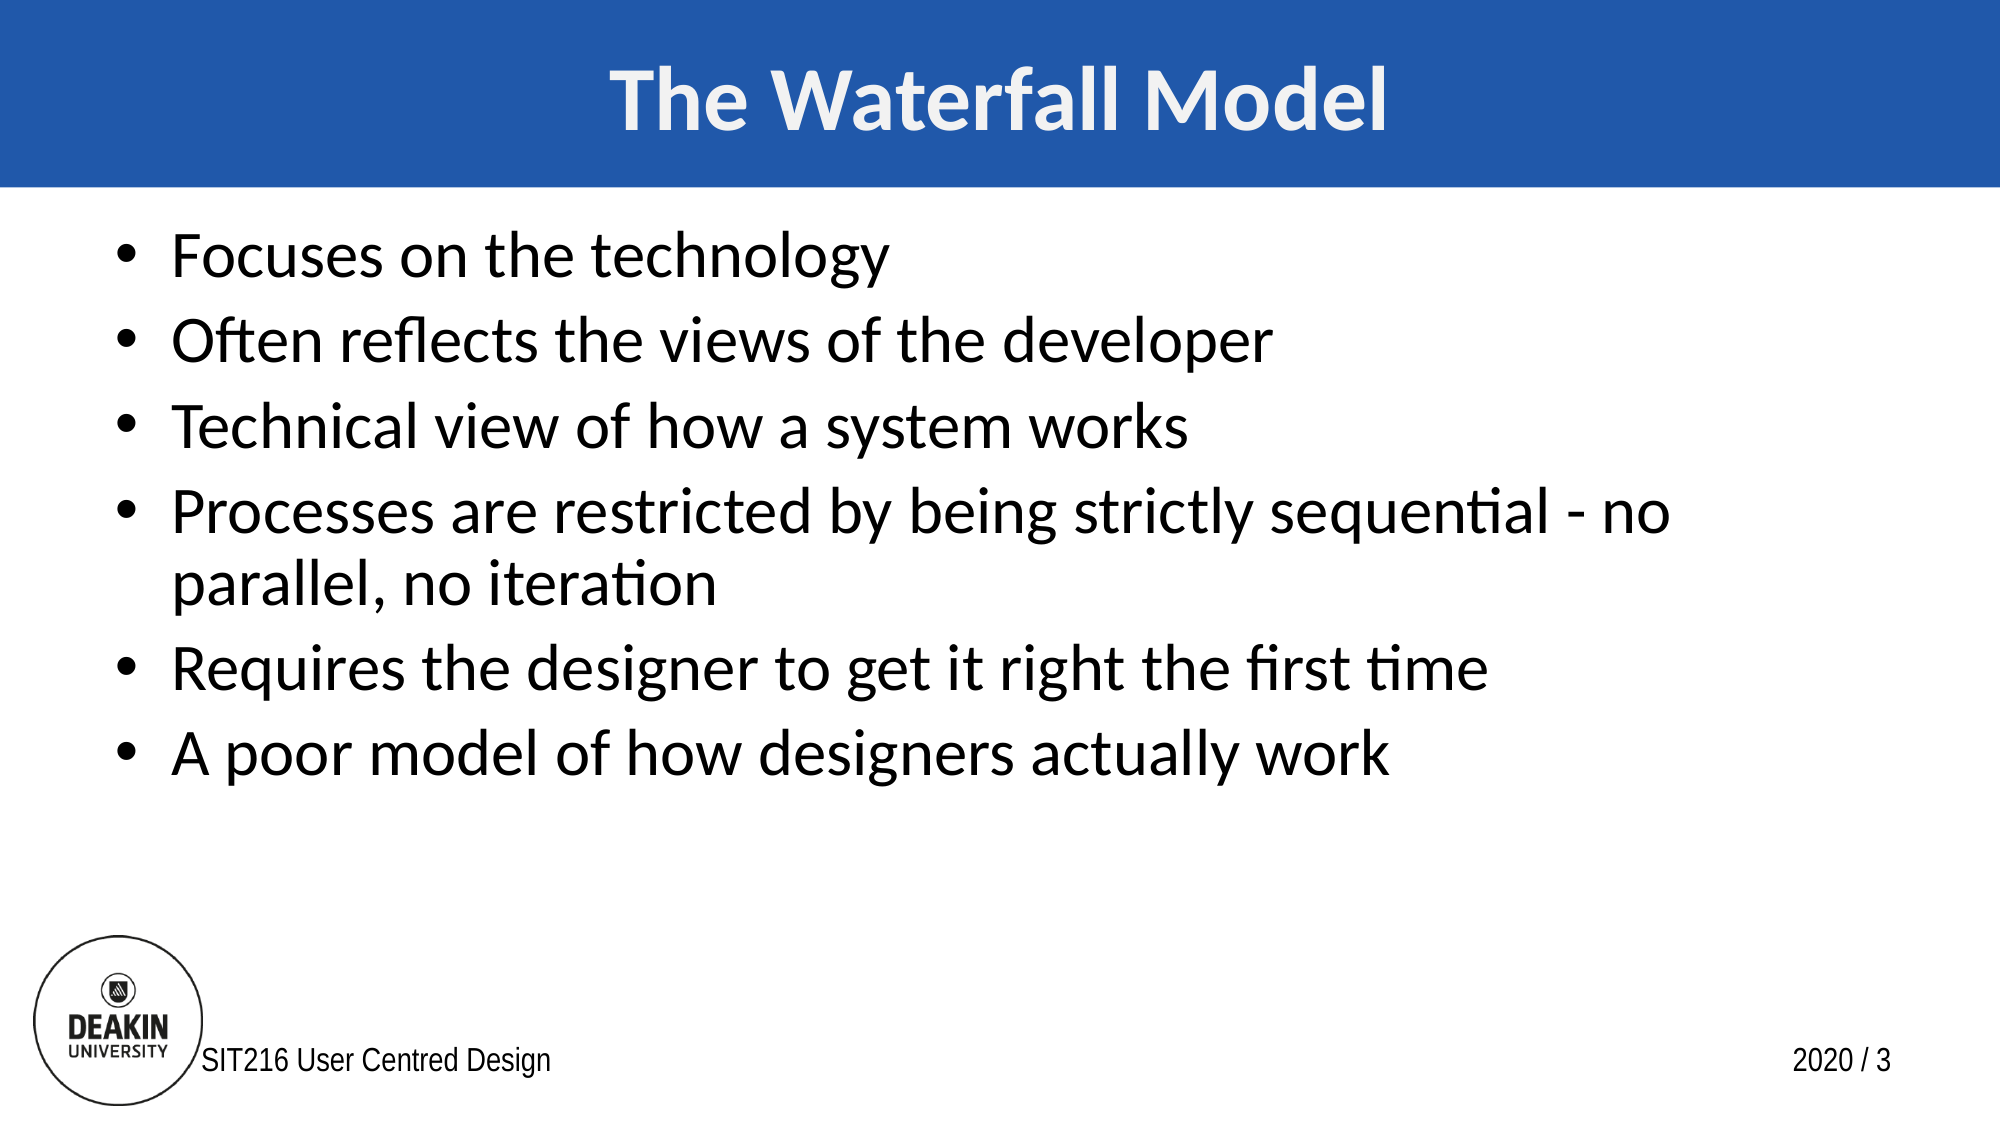

# The Waterfall Model
Focuses on the technology
Often reflects the views of the developer
Technical view of how a system works
Processes are restricted by being strictly sequential - no parallel, no iteration
Requires the designer to get it right the first time
A poor model of how designers actually work